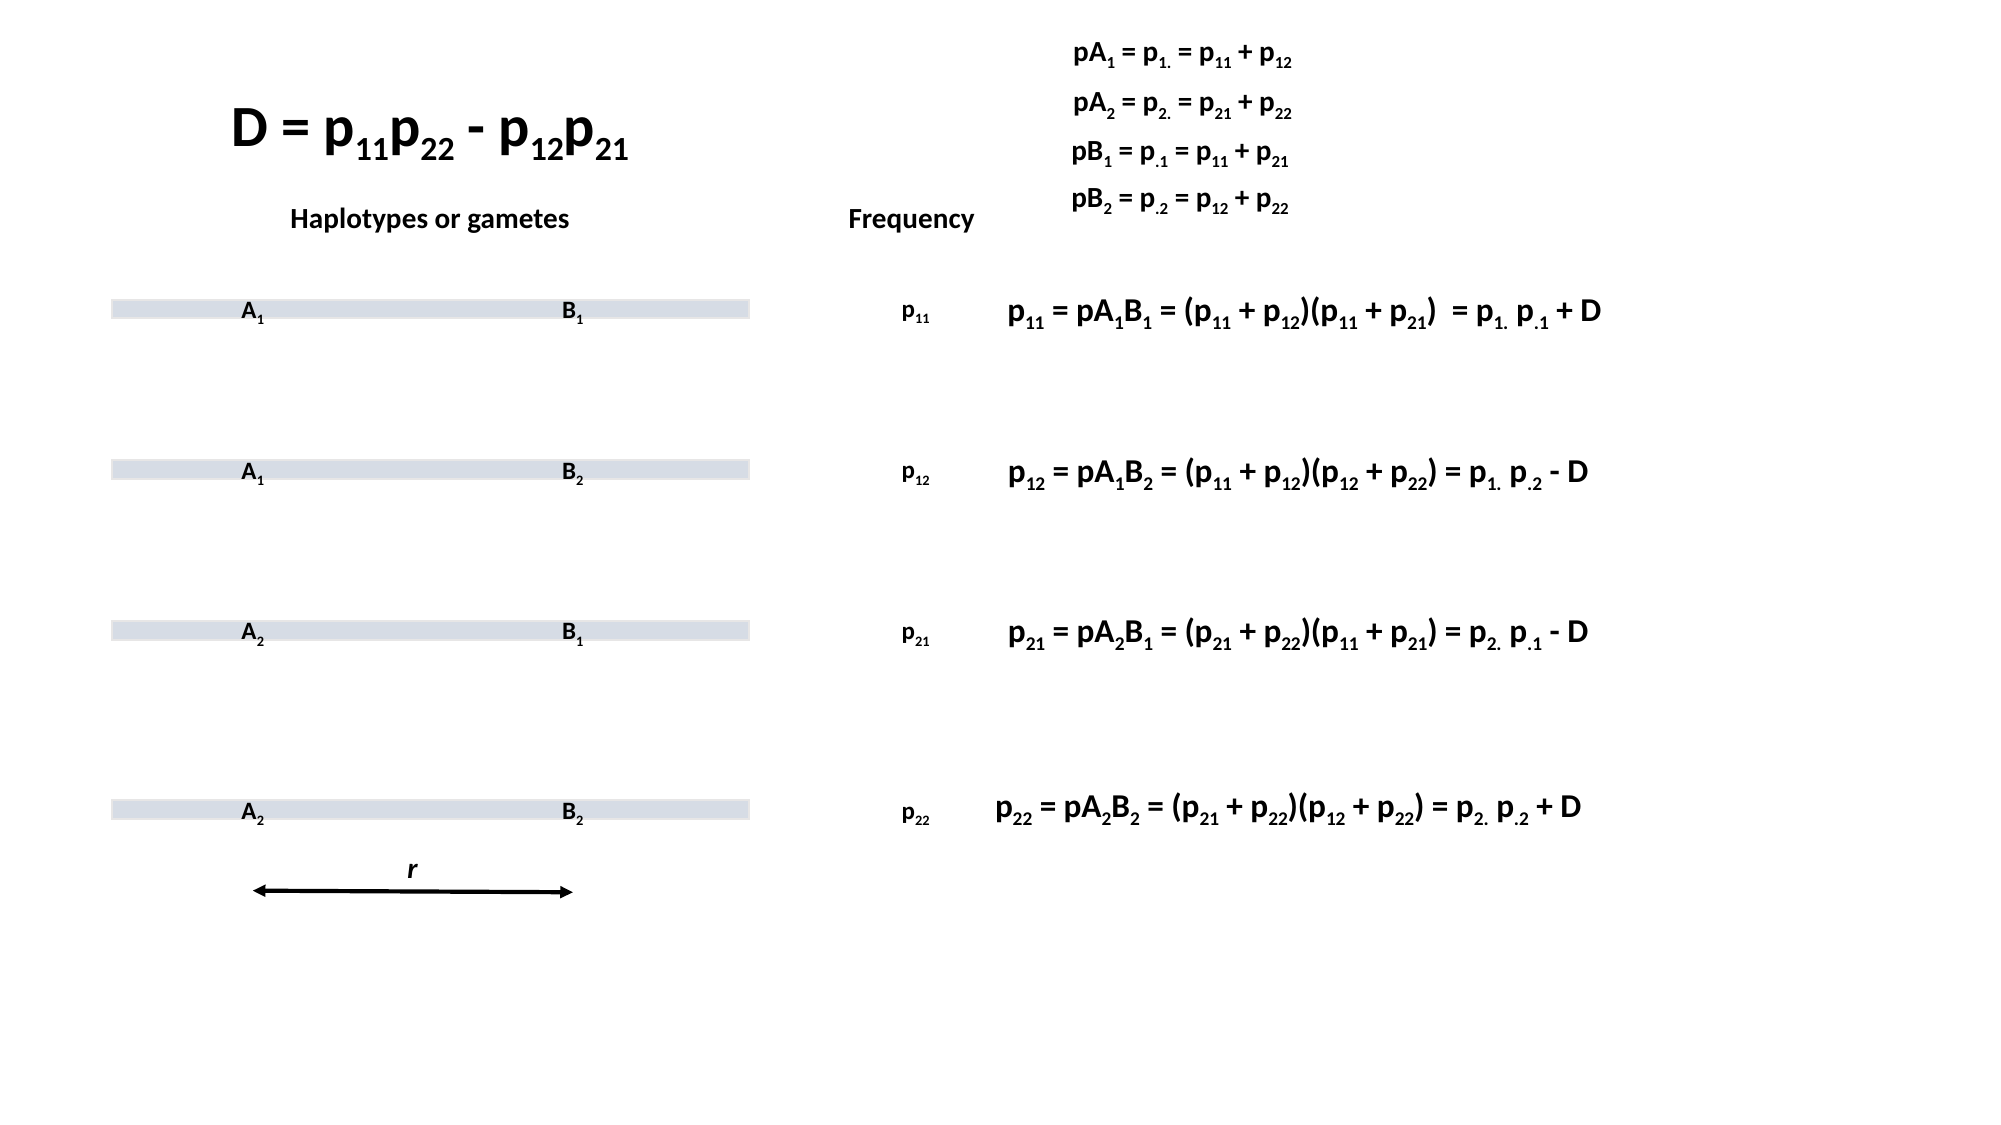

pA1 = p1. = p11 + p12
pA2 = p2. = p21 + p22
pB1 = p.1 = p11 + p21
pB2 = p.2 = p12 + p22
D = p11p22 - p12p21
Haplotypes or gametes
Frequency
p11
A1
B1

p12
A1
B2

p21
A2
B1

p22
A2
B2

r
p11 = pA1B1 = (p11 + p12)(p11 + p21)  = p1. p.1 + D
p12 = pA1B2 = (p11 + p12)(p12 + p22) = p1. p.2 - D
p21 = pA2B1 = (p21 + p22)(p11 + p21) = p2. p.1 - D
p22 = pA2B2 = (p21 + p22)(p12 + p22) = p2. p.2 + D